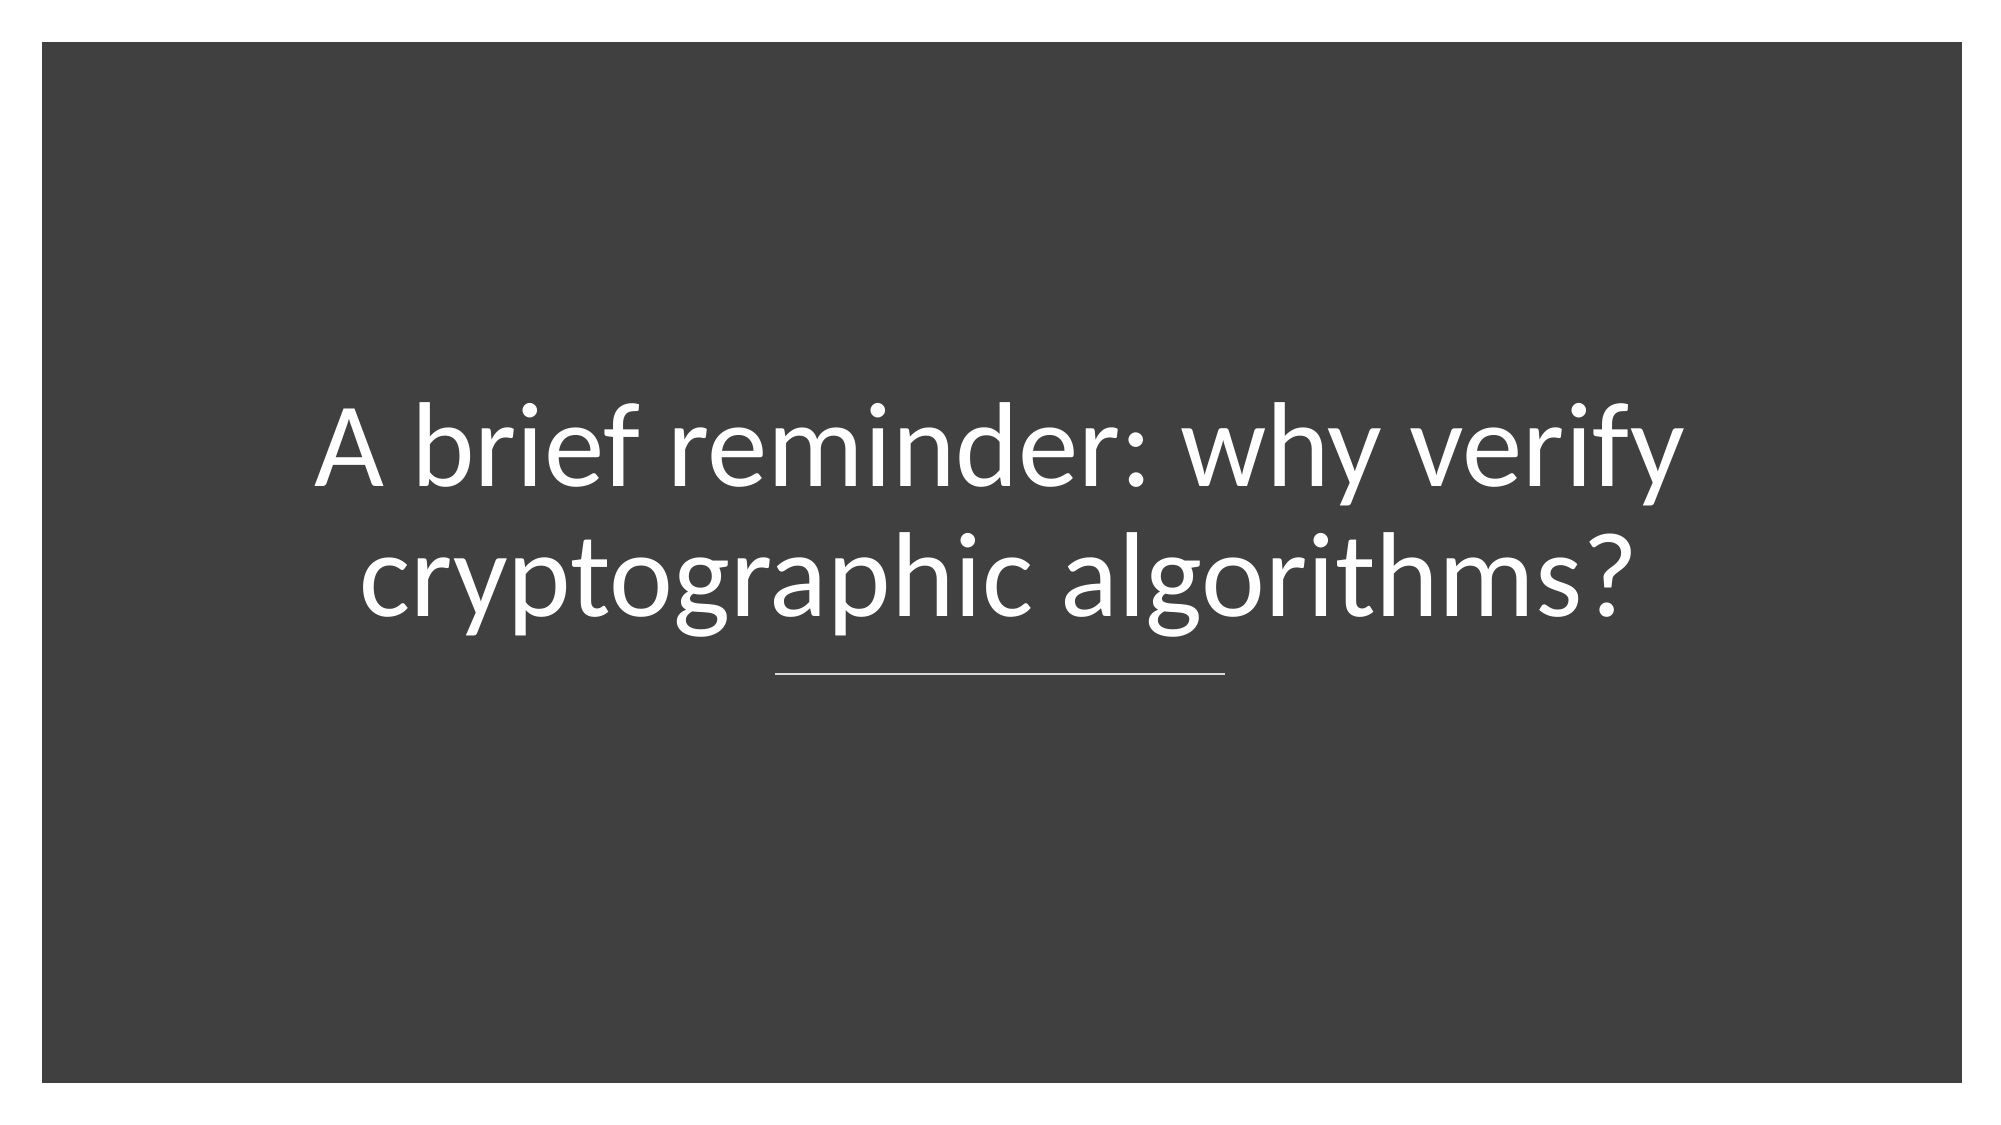

# A brief reminder: why verify cryptographic algorithms?